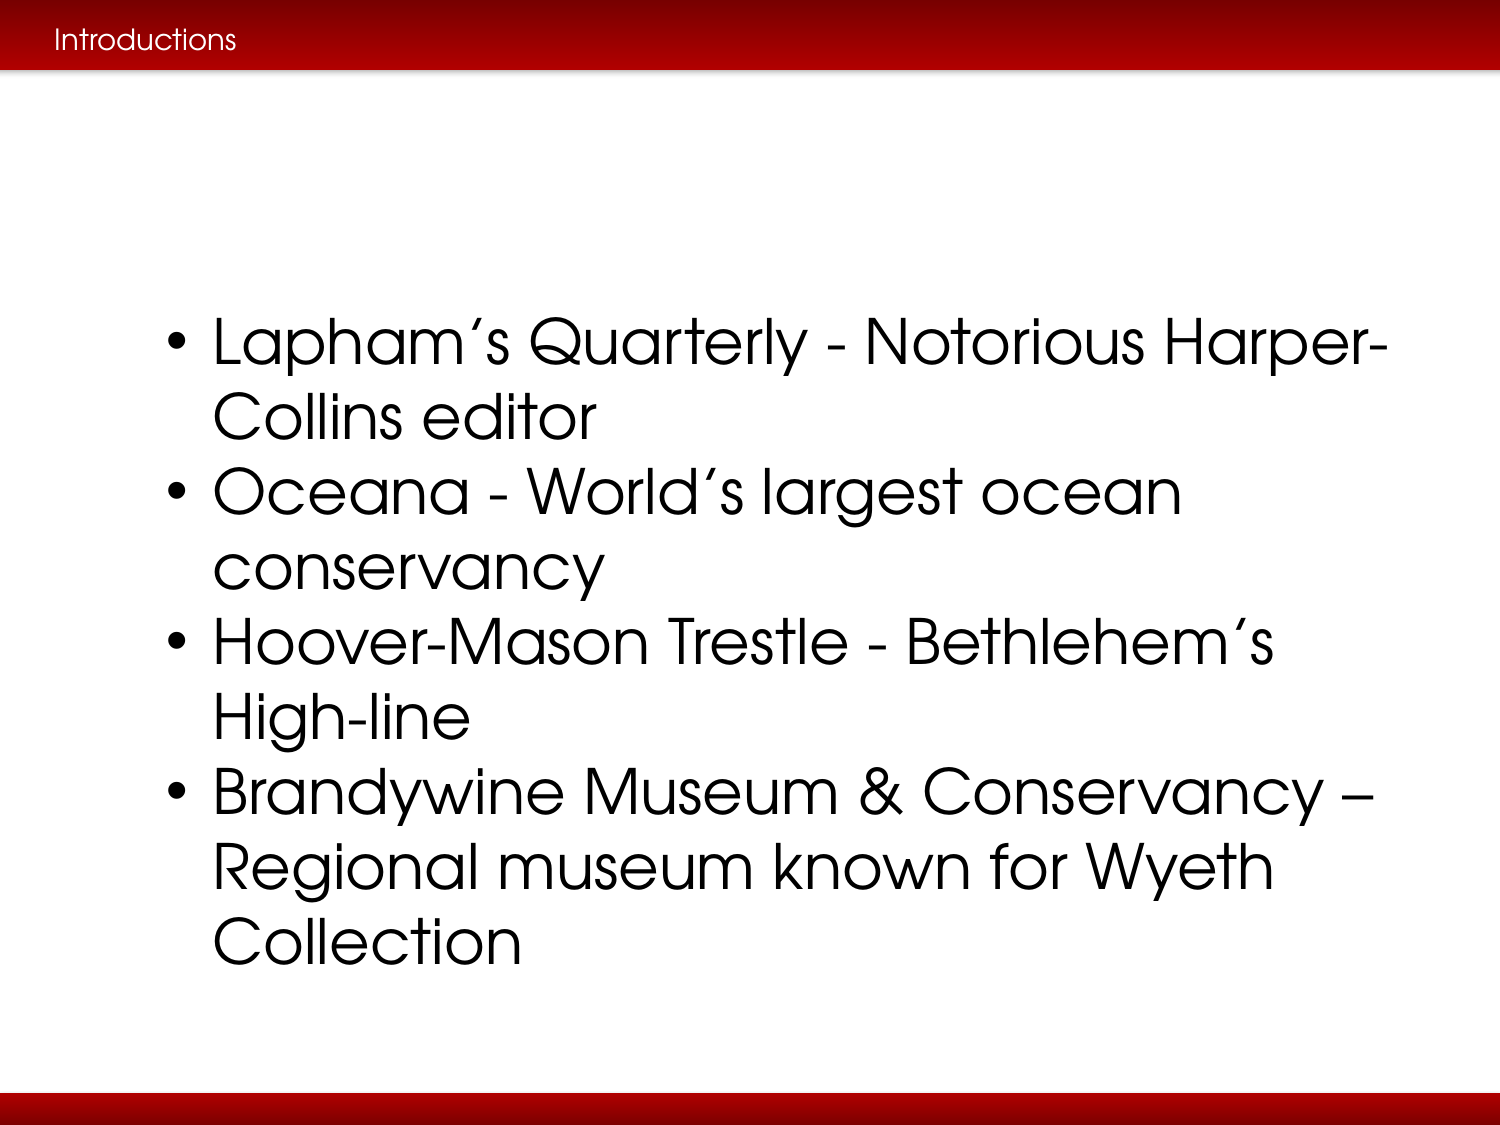

Introductions

Lapham’s Quarterly - Notorious Harper-Collins editor
Oceana - World’s largest ocean conservancy
Hoover-Mason Trestle - Bethlehem’s High-line
Brandywine Museum & Conservancy – Regional museum known for Wyeth Collection